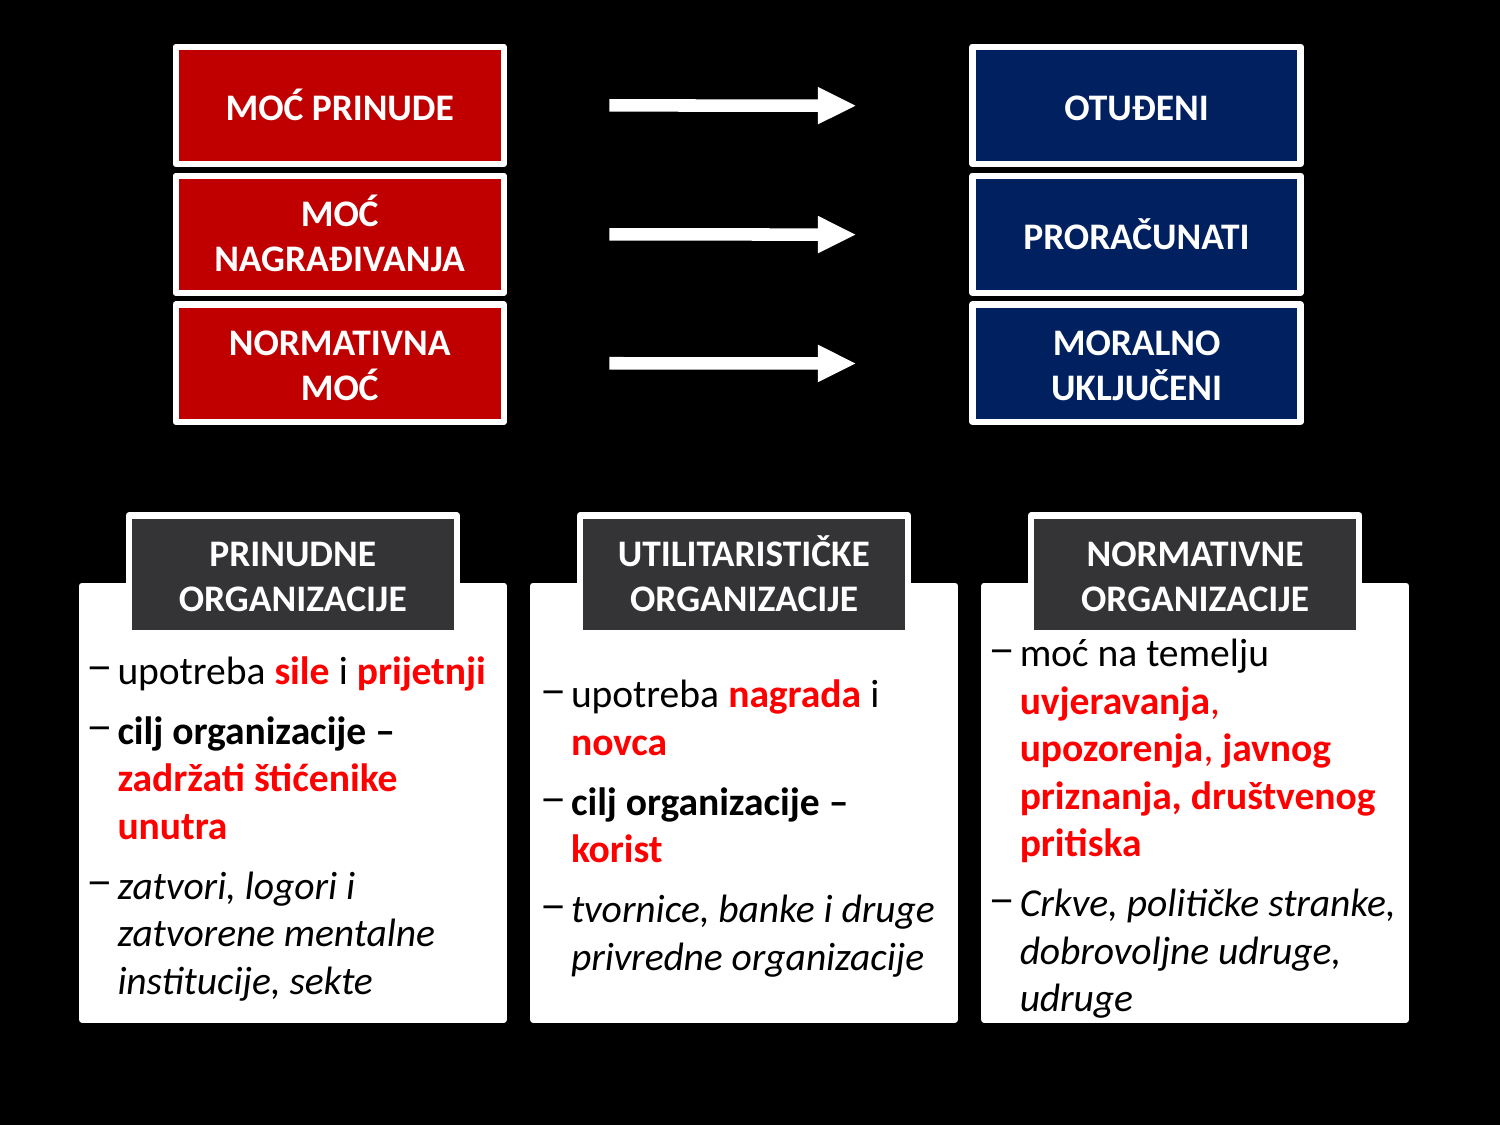

MOĆ PRINUDE
OTUĐENI
MOĆ NAGRAĐIVANJA
PRORAČUNATI
NORMATIVNA MOĆ
MORALNO UKLJUČENI
PRINUDNE ORGANIZACIJE
UTILITARISTIČKE ORGANIZACIJE
NORMATIVNE ORGANIZACIJE

upotreba sile i prijetnji
cilj organizacije – zadržati štićenike unutra
zatvori, logori i zatvorene mentalne institucije, sekte

upotreba nagrada i novca
cilj organizacije – korist
tvornice, banke i druge privredne organizacije

moć na temelju uvjeravanja, upozorenja, javnog priznanja, društvenog pritiska
Crkve, političke stranke, dobrovoljne udruge, udruge